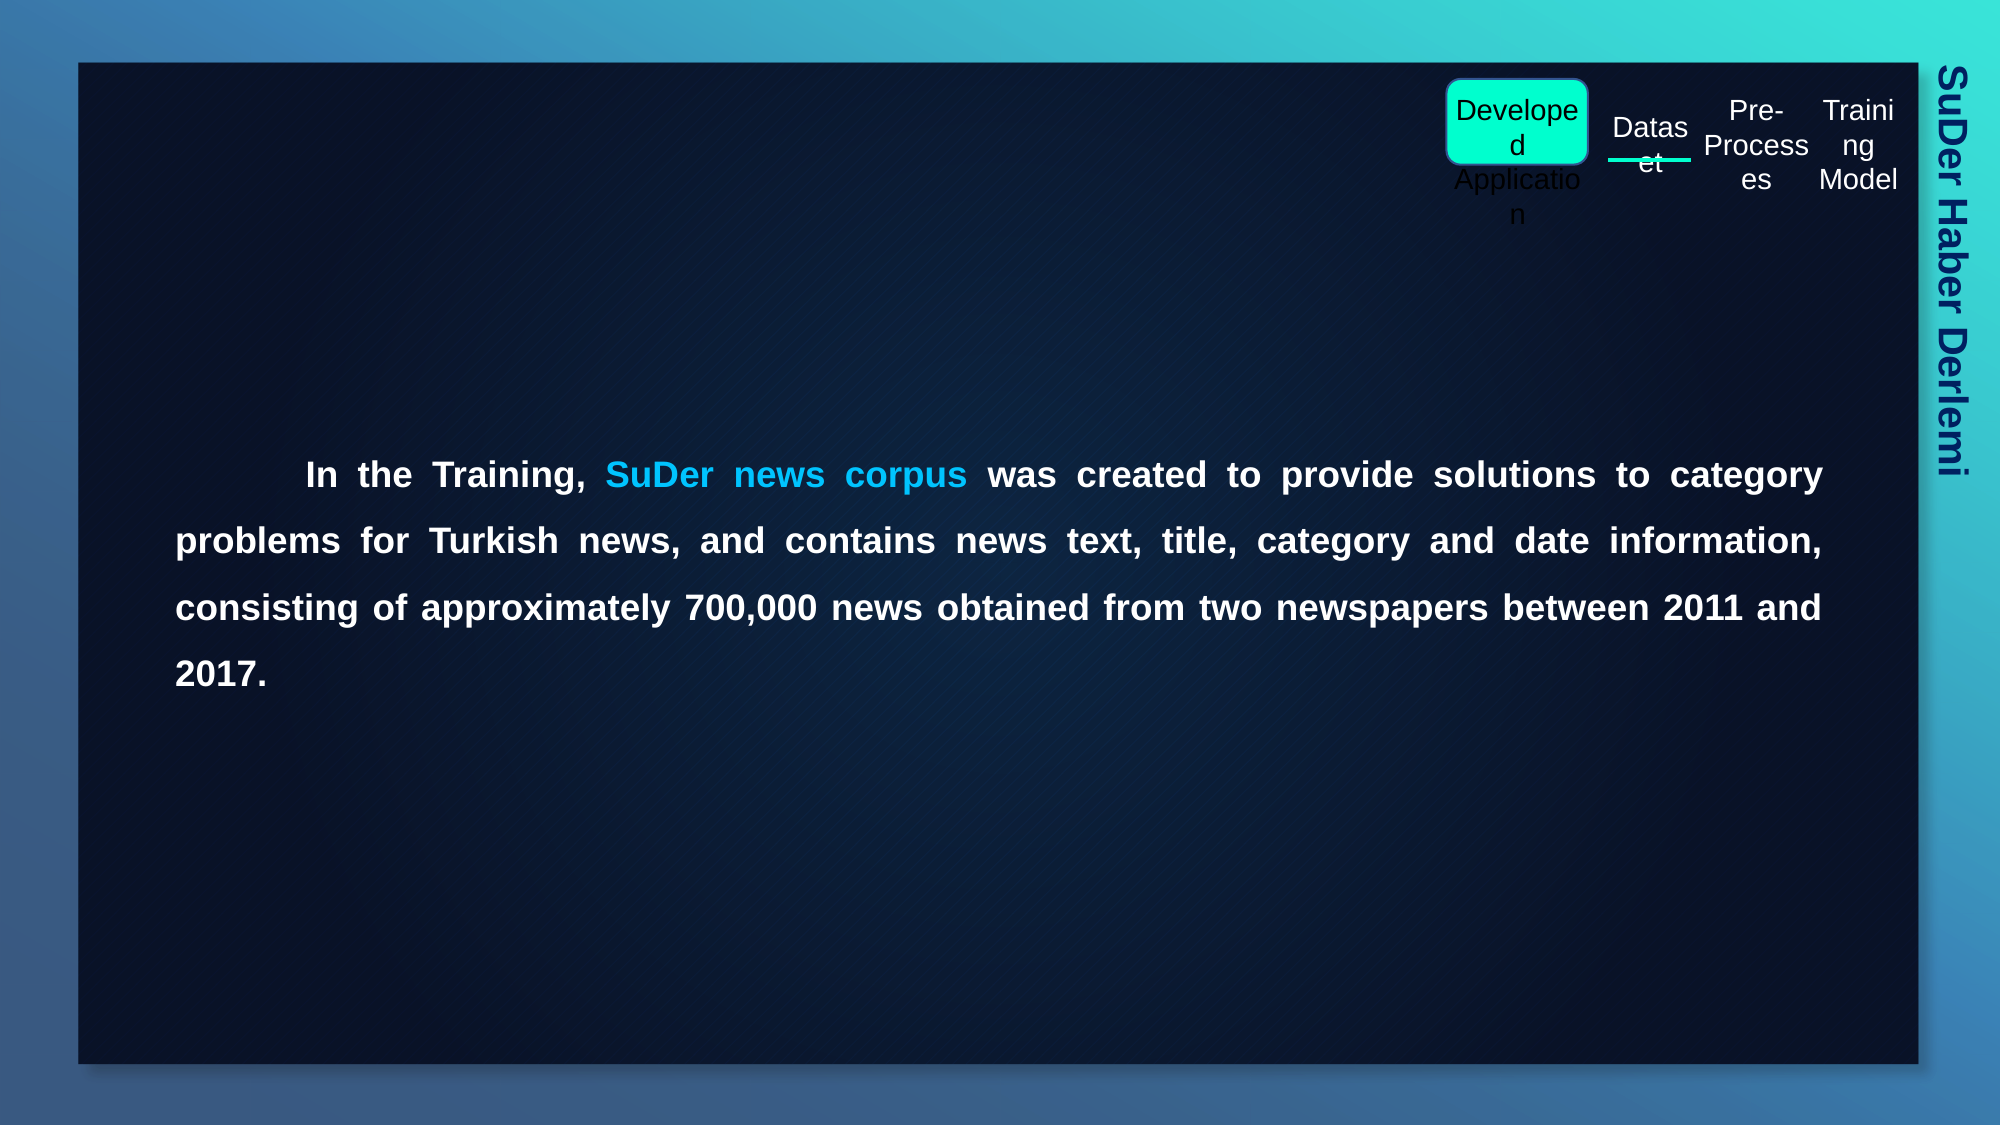

Developed
Application
Pre-
Processes
Training Model
Dataset
SuDer Haber Derlemi
	 In the Training, SuDer news corpus was created to provide solutions to category problems for Turkish news, and contains news text, title, category and date information, consisting of approximately 700,000 news obtained from two newspapers between 2011 and 2017.